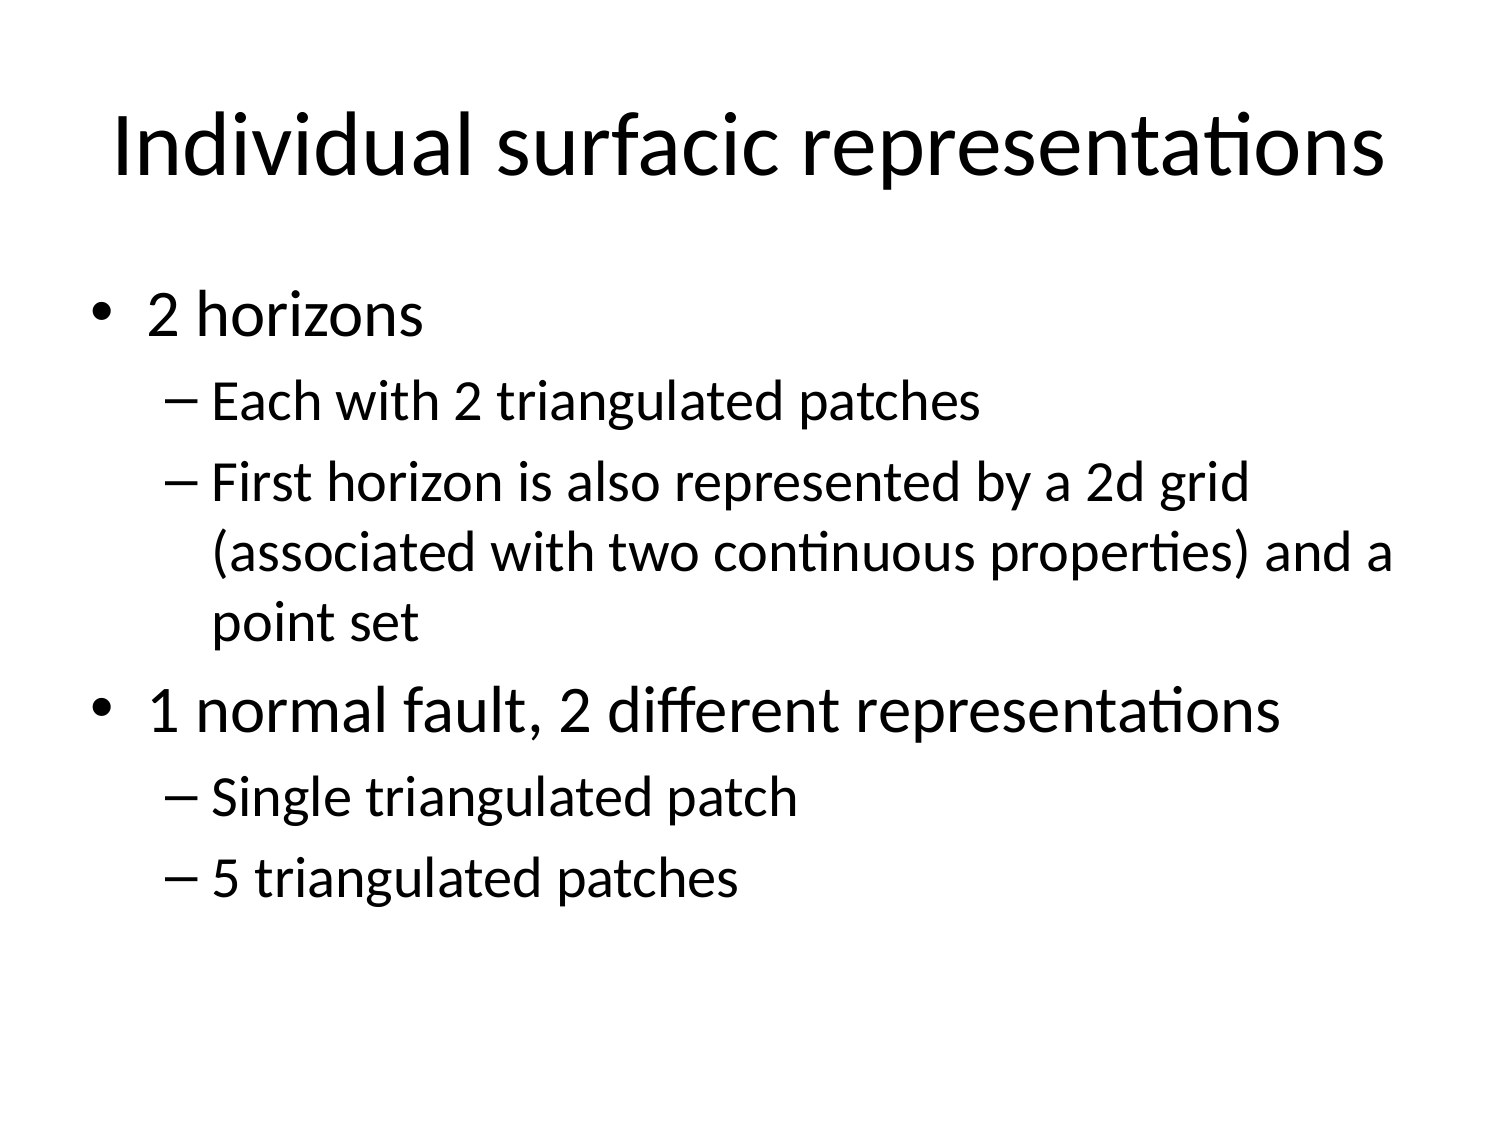

# Individual surfacic representations
2 horizons
Each with 2 triangulated patches
First horizon is also represented by a 2d grid (associated with two continuous properties) and a point set
1 normal fault, 2 different representations
Single triangulated patch
5 triangulated patches